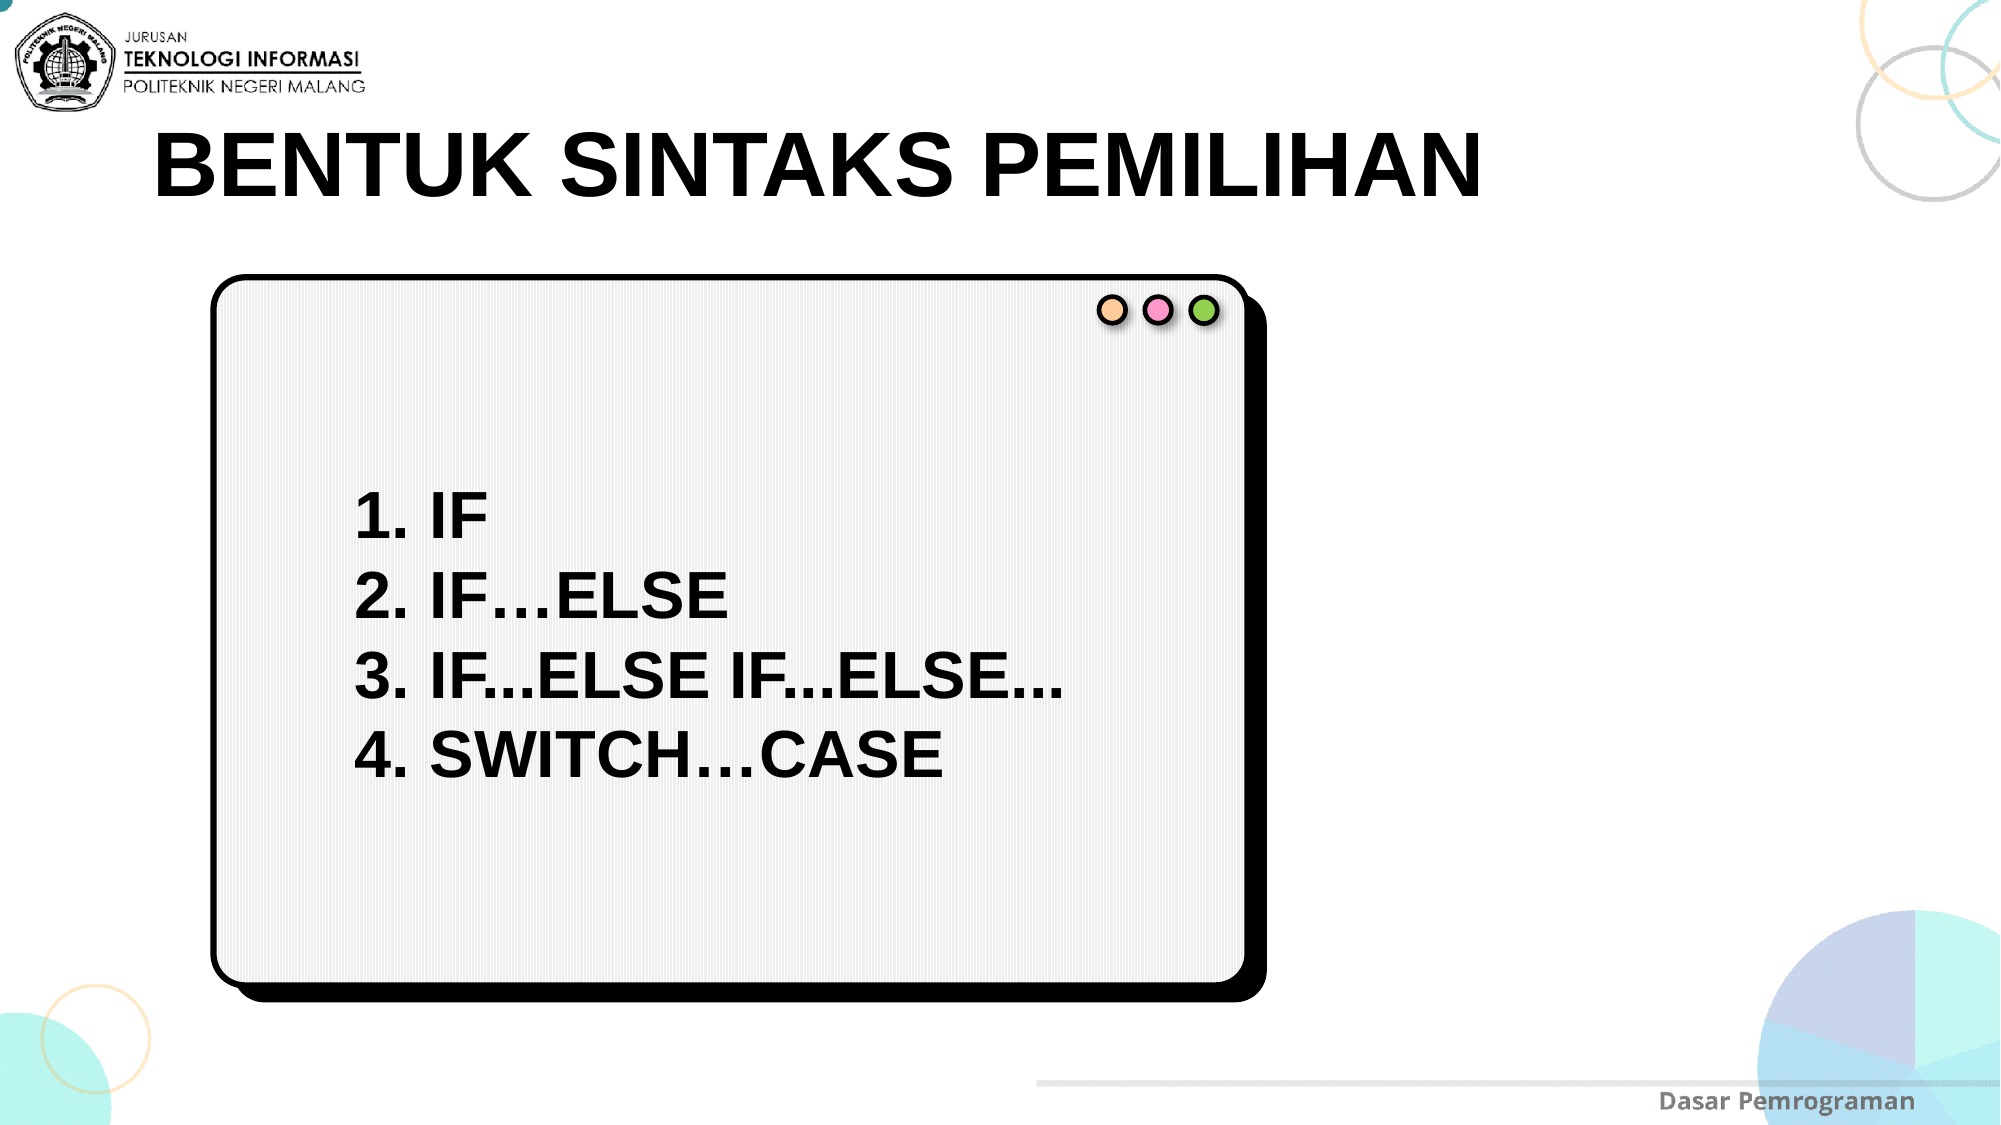

# BENTUK SINTAKS PEMILIHAN
IF
IF…ELSE
IF...ELSE IF...ELSE...
SWITCH…CASE